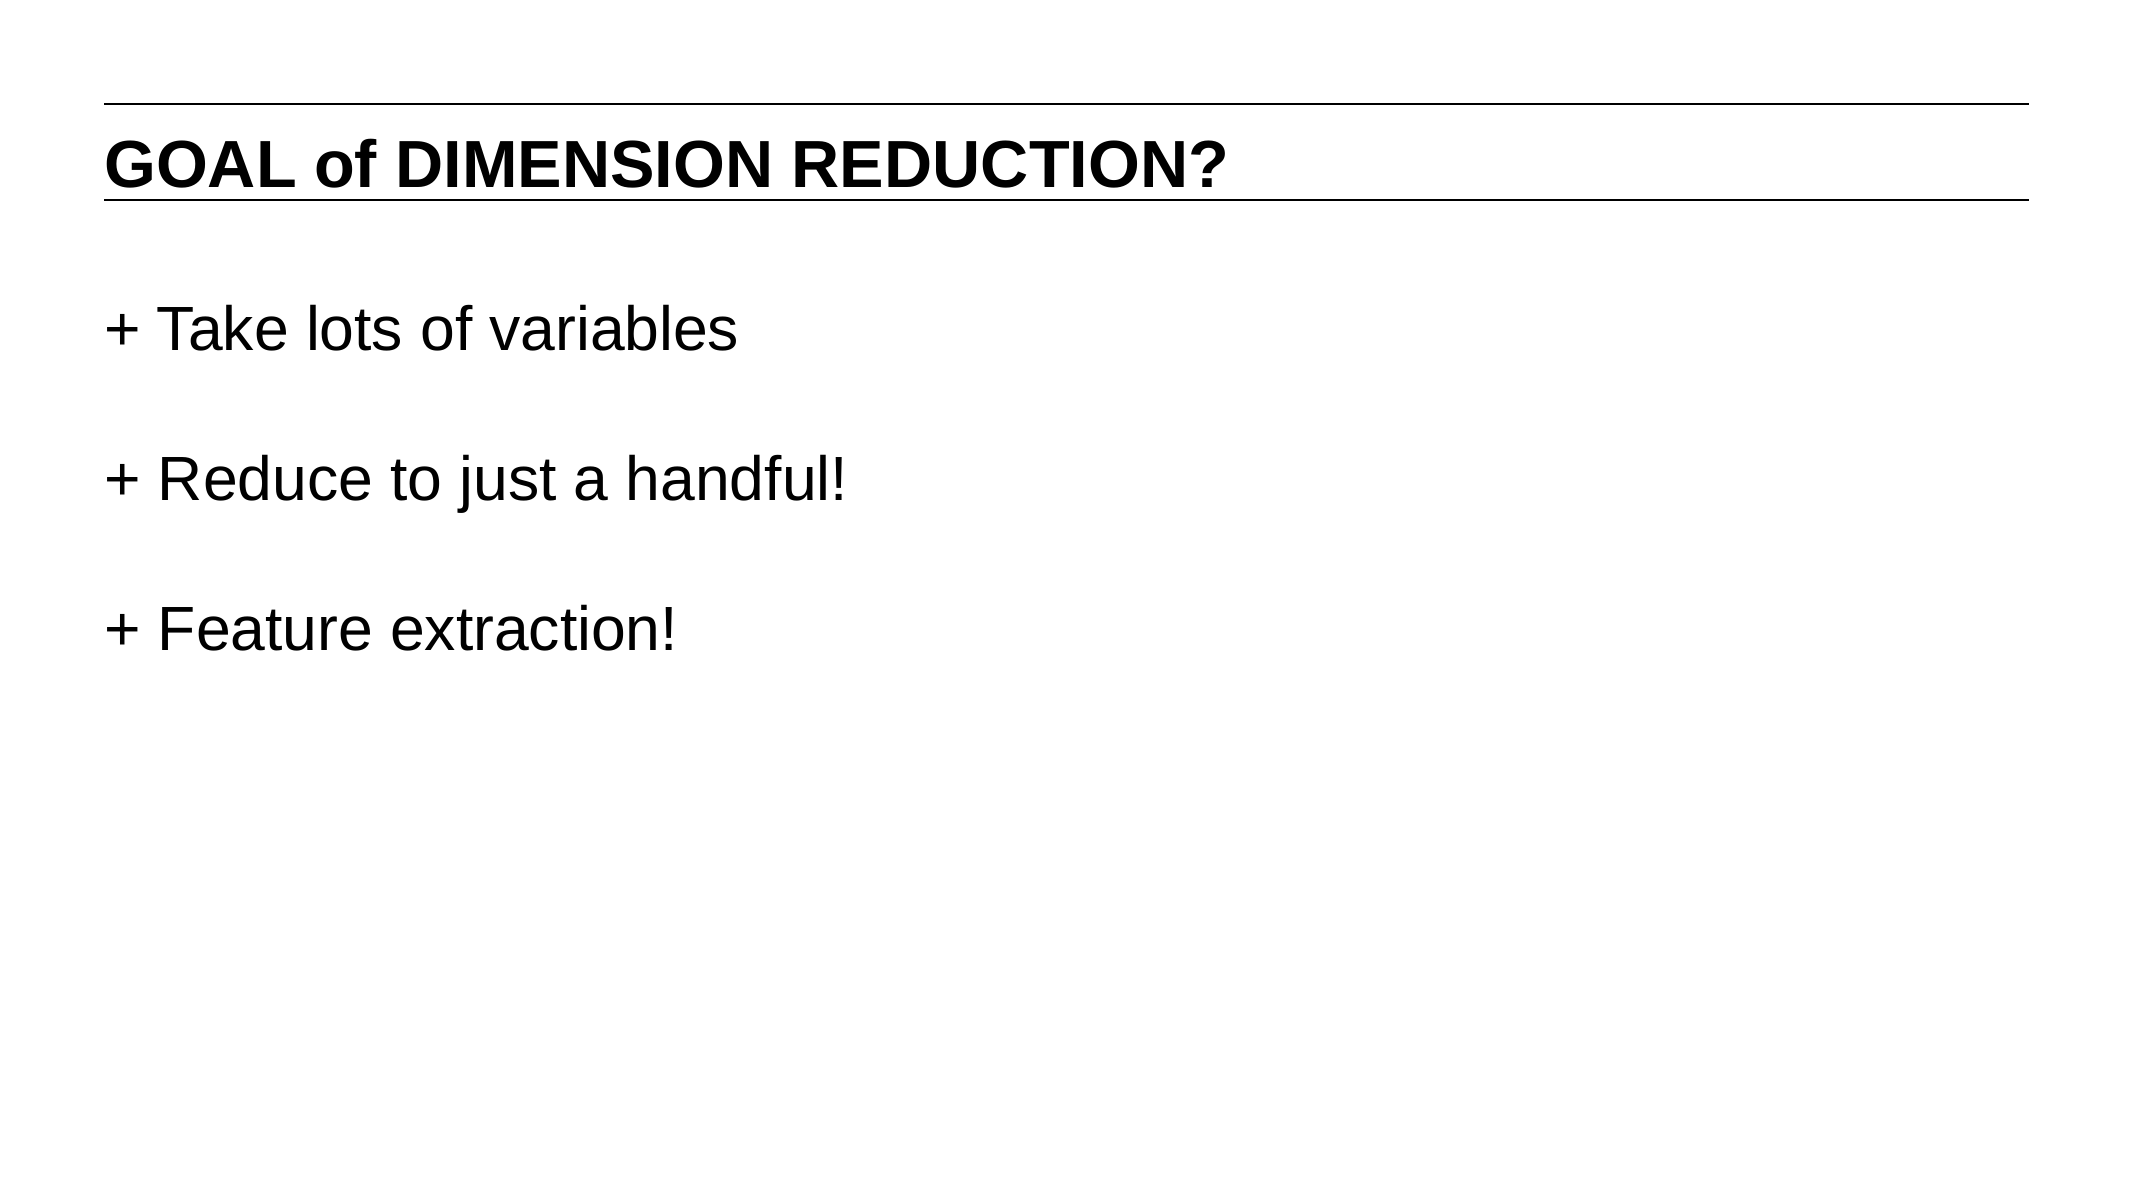

GOAL of DIMENSION REDUCTION?
+ Take lots of variables

+ Reduce to just a handful!

+ Feature extraction!